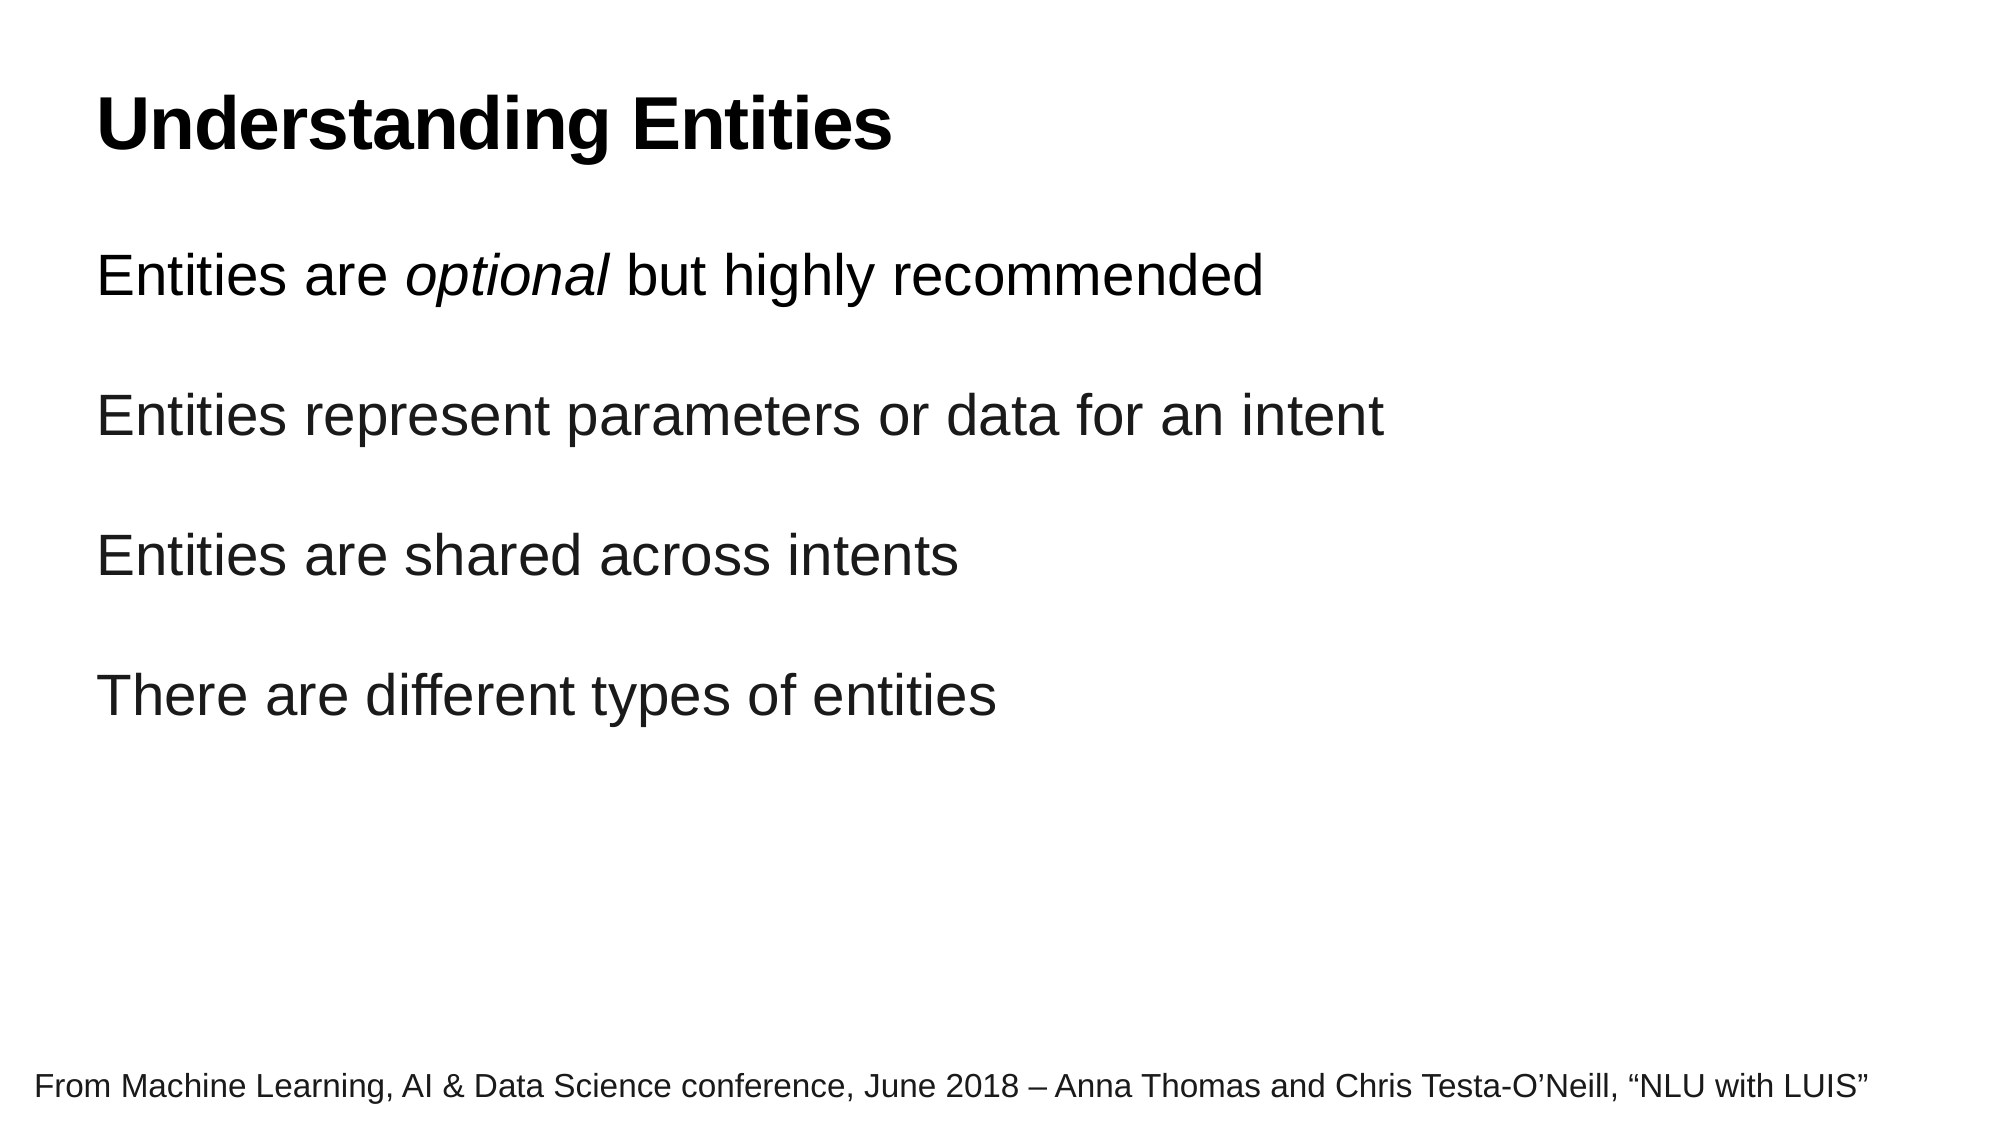

# Understanding Entities
Entities are optional but highly recommended

Entities represent parameters or data for an intent

Entities are shared across intents

There are different types of entities

From Machine Learning, AI & Data Science conference, June 2018 – Anna Thomas and Chris Testa-O’Neill, “NLU with LUIS”